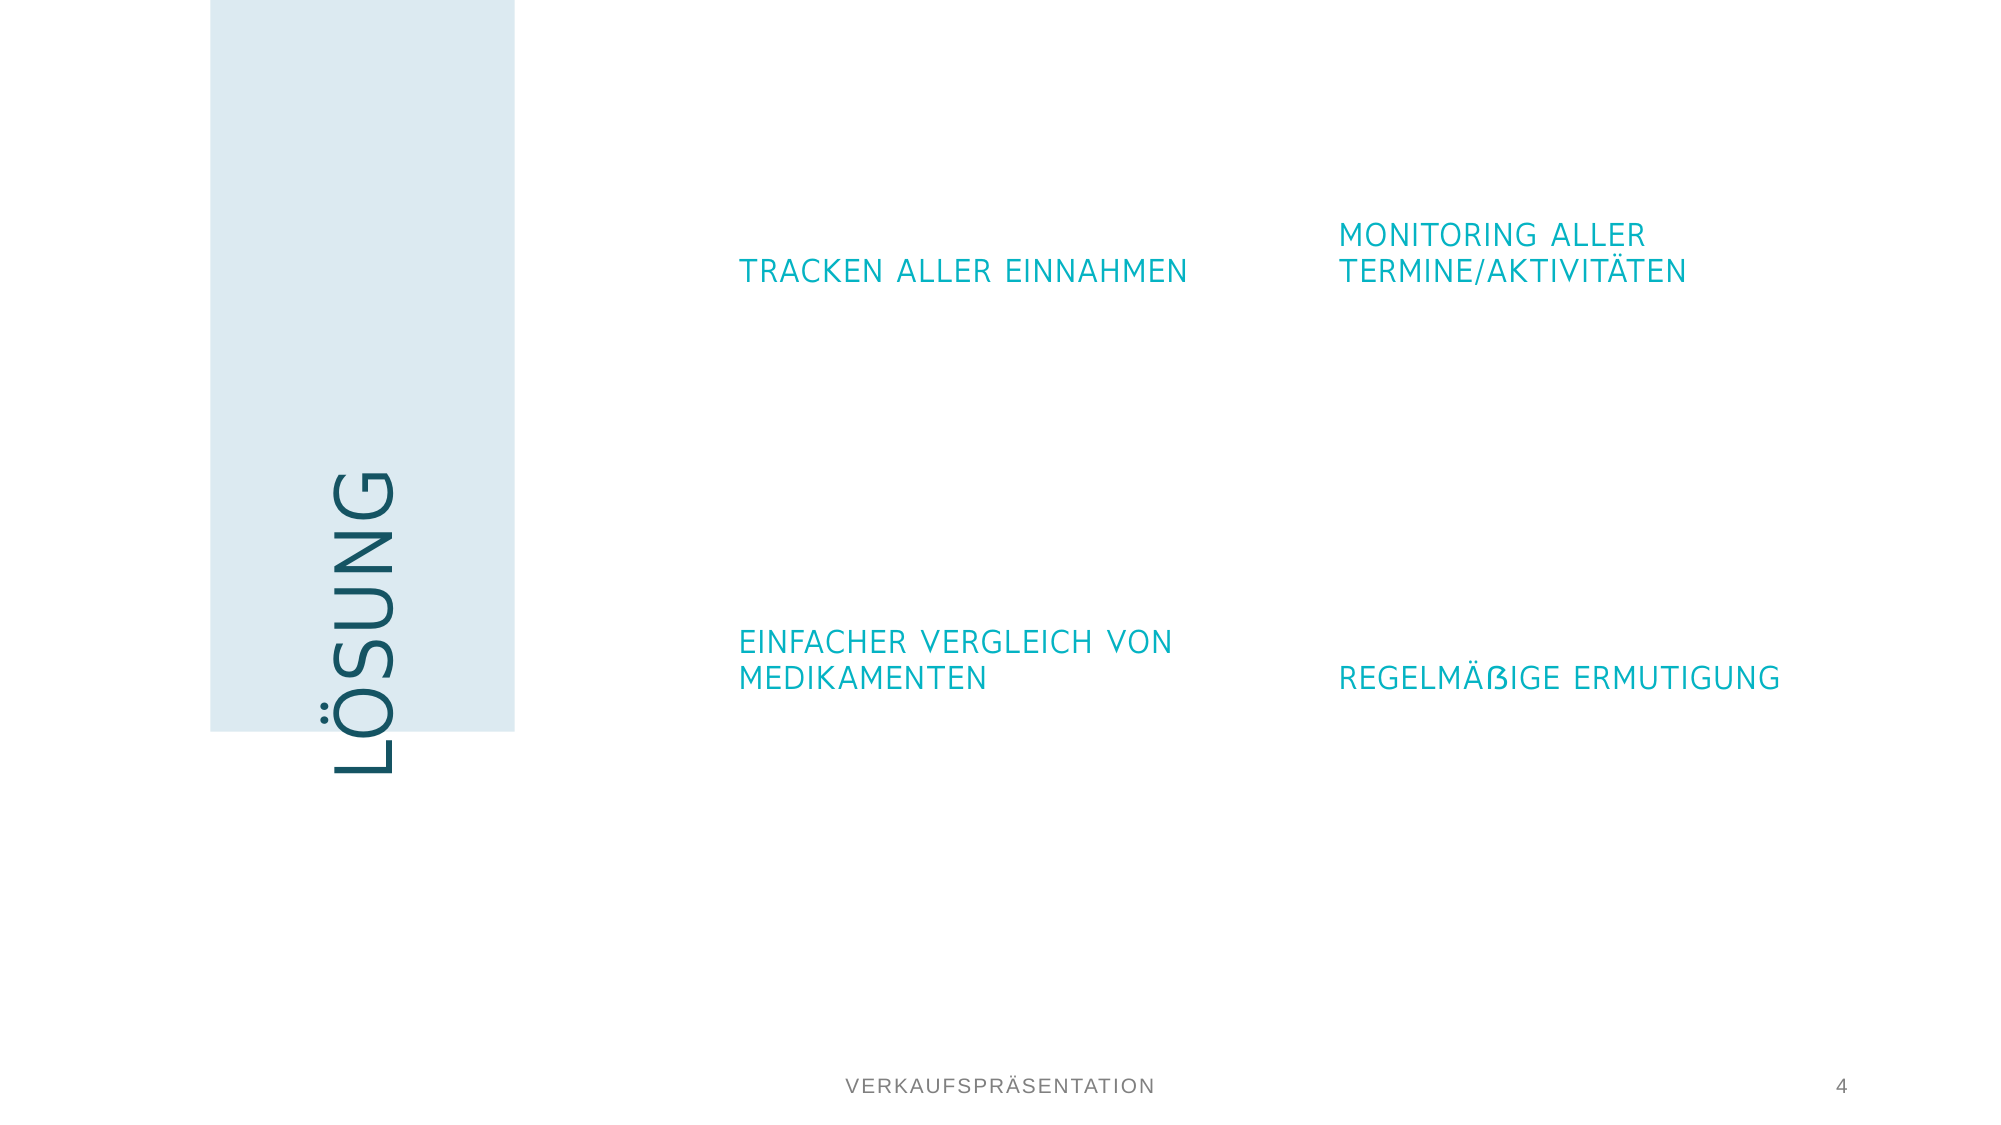

Tracken aller Einnahmen
Monitoring aller Termine/aktivitäten

Einfacher Vergleich von Medikamenten
Regelmäßige ermutigung
# Lösung

VERKAUFSPRÄSENTATION
4